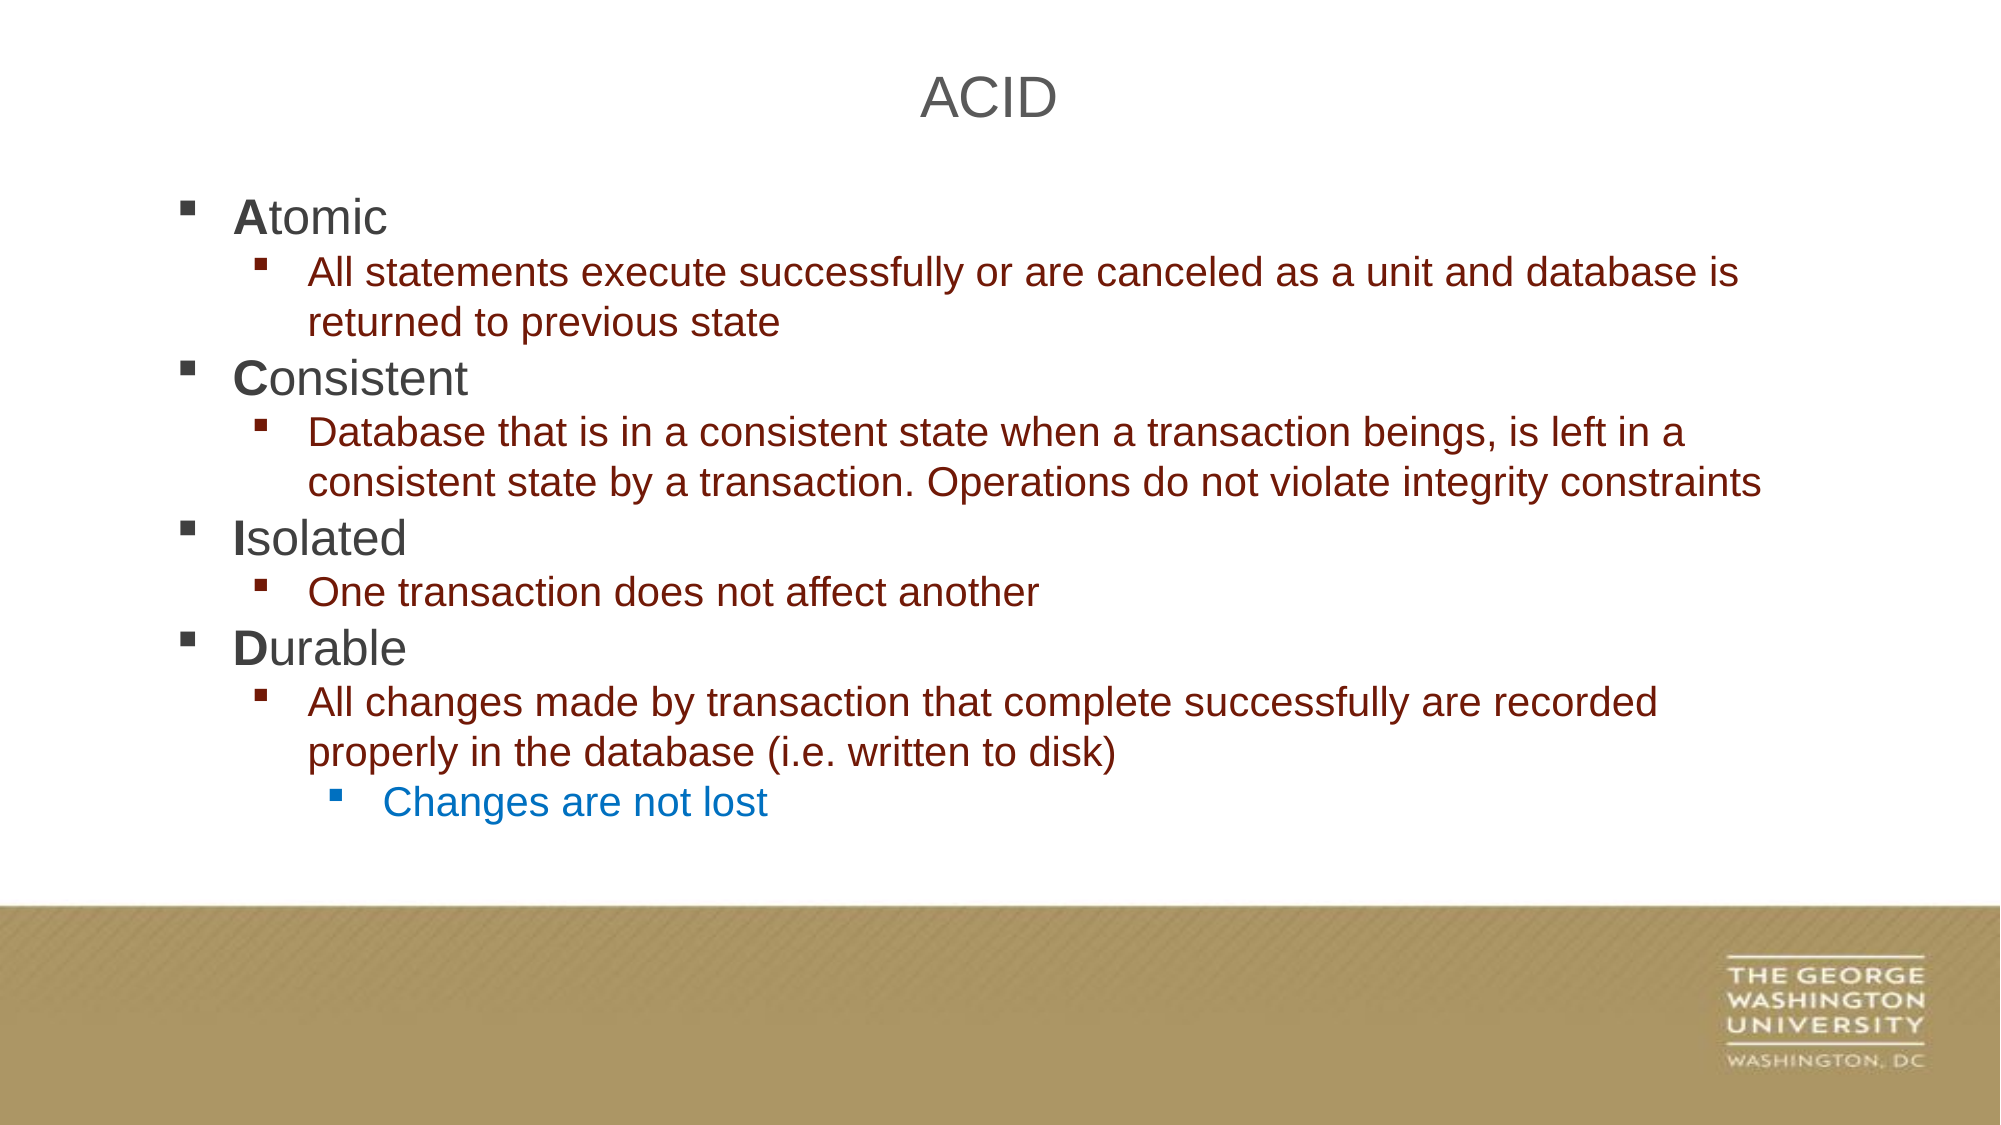

ACID
Atomic
All statements execute successfully or are canceled as a unit and database is returned to previous state
Consistent
Database that is in a consistent state when a transaction beings, is left in a consistent state by a transaction. Operations do not violate integrity constraints
Isolated
One transaction does not affect another
Durable
All changes made by transaction that complete successfully are recorded properly in the database (i.e. written to disk)
Changes are not lost